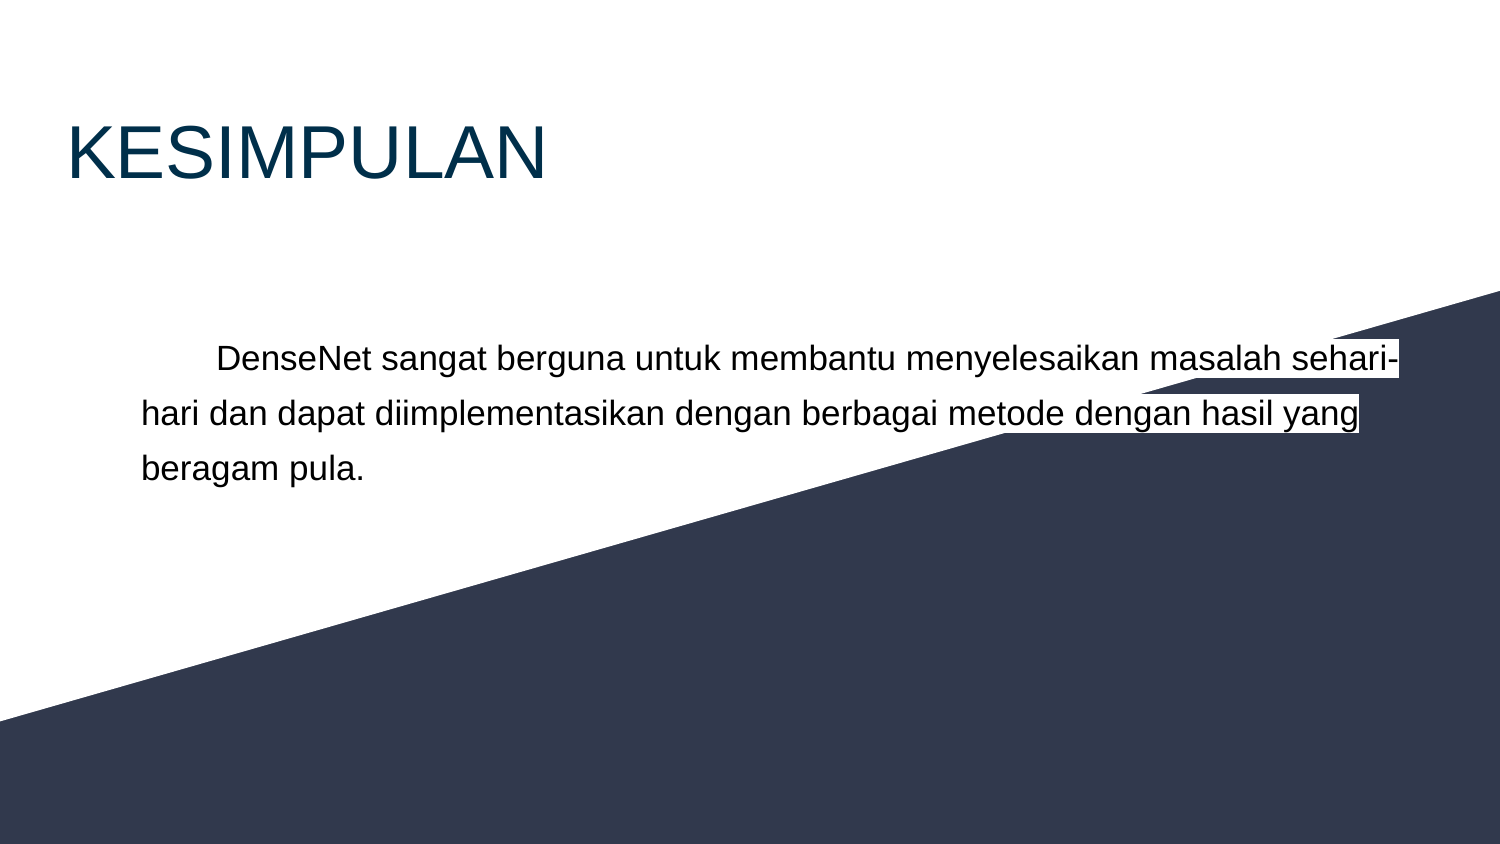

# KESIMPULAN
DenseNet sangat berguna untuk membantu menyelesaikan masalah sehari-hari dan dapat diimplementasikan dengan berbagai metode dengan hasil yang beragam pula.